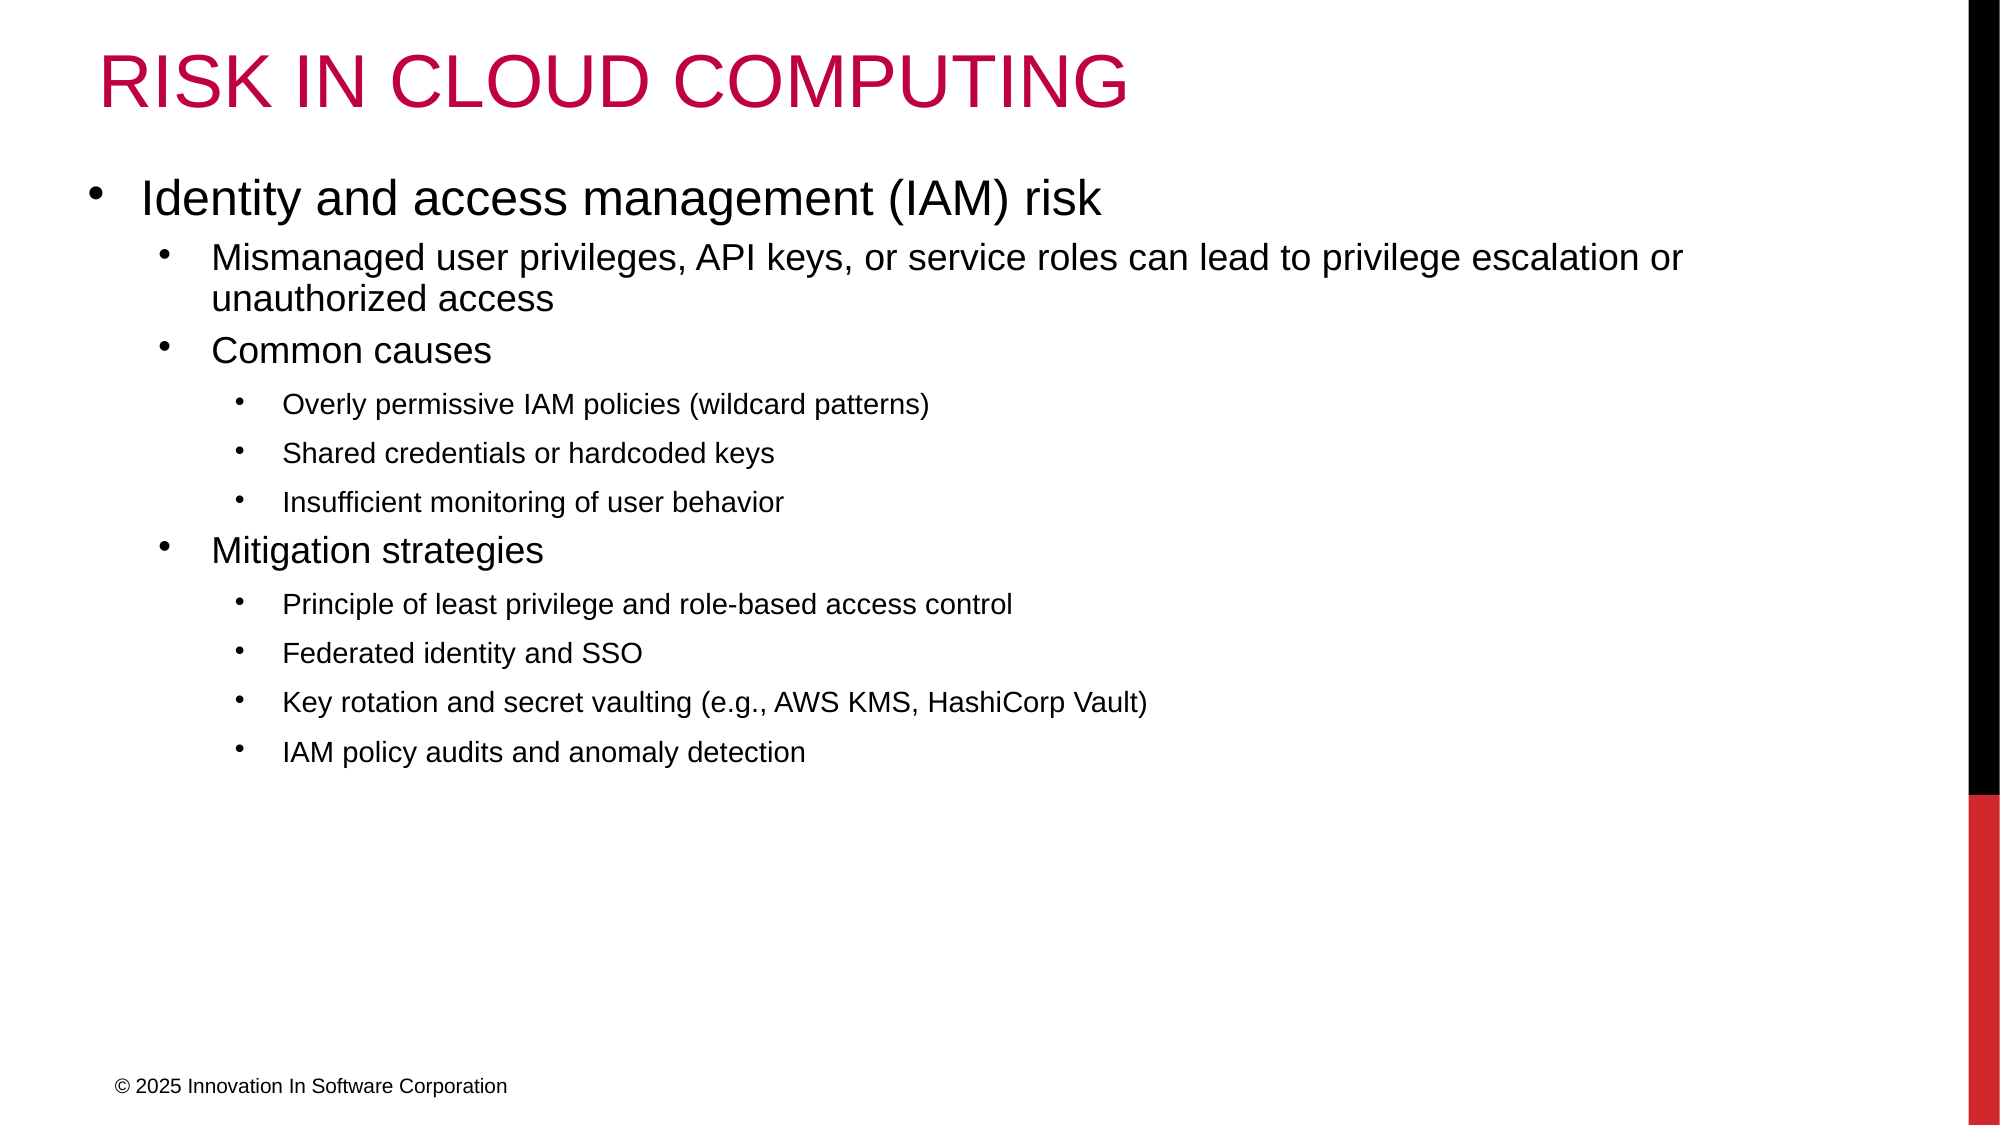

# Risk in Cloud Computing
Identity and access management (IAM) risk
Mismanaged user privileges, API keys, or service roles can lead to privilege escalation or unauthorized access
Common causes
Overly permissive IAM policies (wildcard patterns)
Shared credentials or hardcoded keys
Insufficient monitoring of user behavior
Mitigation strategies
Principle of least privilege and role-based access control
Federated identity and SSO
Key rotation and secret vaulting (e.g., AWS KMS, HashiCorp Vault)
IAM policy audits and anomaly detection
© 2025 Innovation In Software Corporation